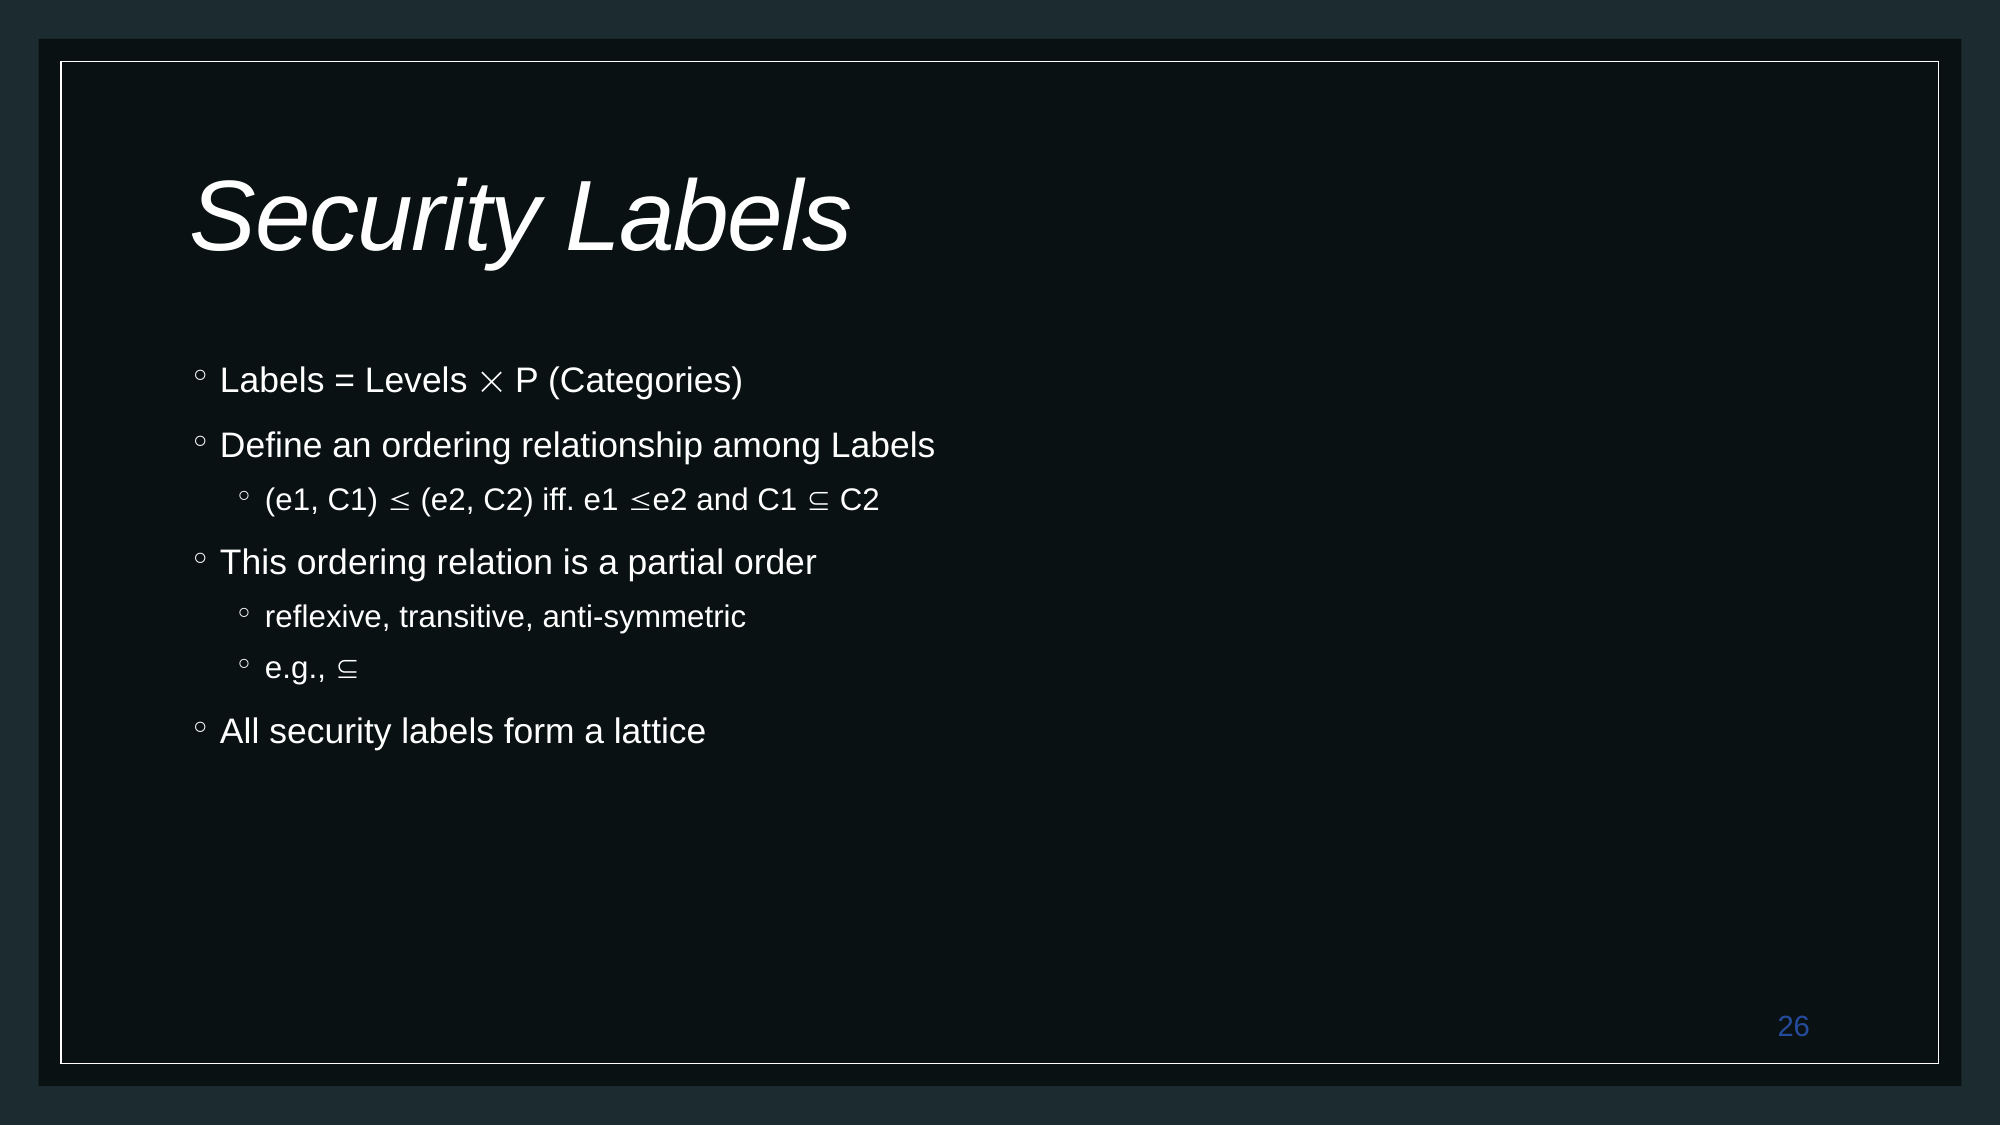

# Security Labels
Labels = Levels × P (Categories)
Define an ordering relationship among Labels
(e1, C1) ≤ (e2, C2) iff. e1 ≤e2 and C1 ⊆ C2
This ordering relation is a partial order
reflexive, transitive, anti-symmetric
e.g., ⊆
All security labels form a lattice

26